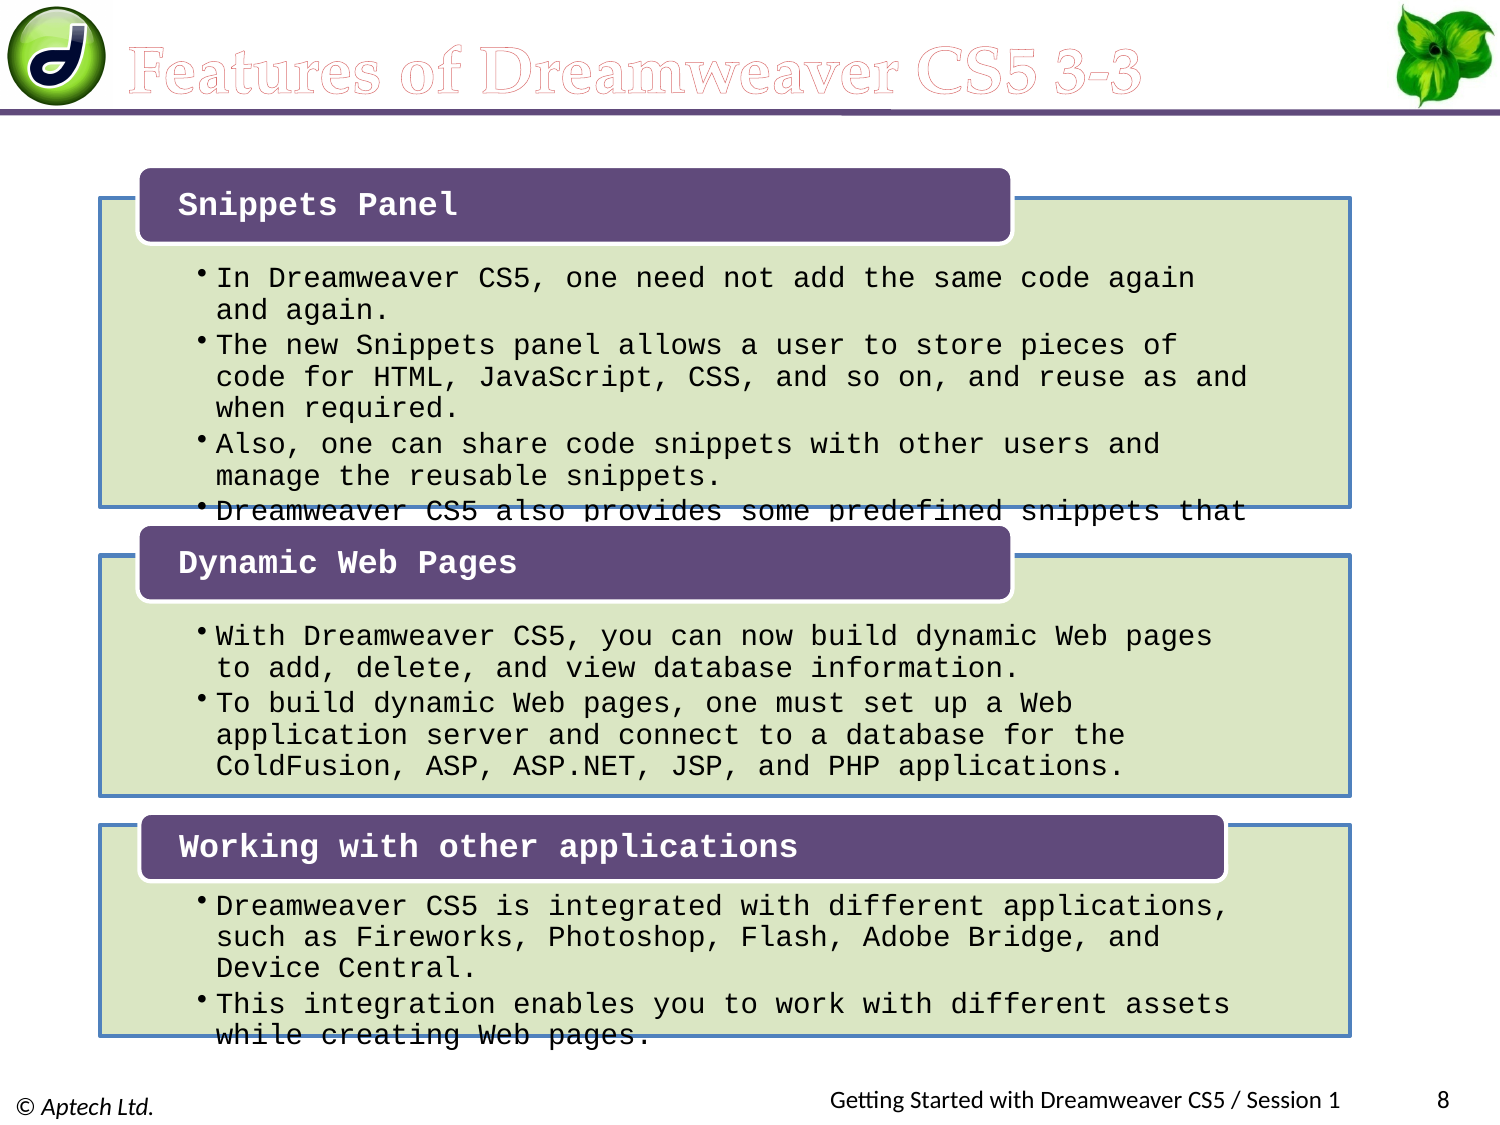

# Features of Dreamweaver CS5 3-3
In Dreamweaver CS5, one need not add the same code again and again.
The new Snippets panel allows a user to store pieces of code for HTML, JavaScript, CSS, and so on, and reuse as and when required.
Also, one can share code snippets with other users and manage the reusable snippets.
Dreamweaver CS5 also provides some predefined snippets that one can use as a starting point.
Snippets Panel
With Dreamweaver CS5, you can now build dynamic Web pages to add, delete, and view database information.
To build dynamic Web pages, one must set up a Web application server and connect to a database for the ColdFusion, ASP, ASP.NET, JSP, and PHP applications.
Dynamic Web Pages
Dreamweaver CS5 is integrated with different applications, such as Fireworks, Photoshop, Flash, Adobe Bridge, and Device Central.
This integration enables you to work with different assets while creating Web pages.
Working with other applications
Getting Started with Dreamweaver CS5 / Session 1
8